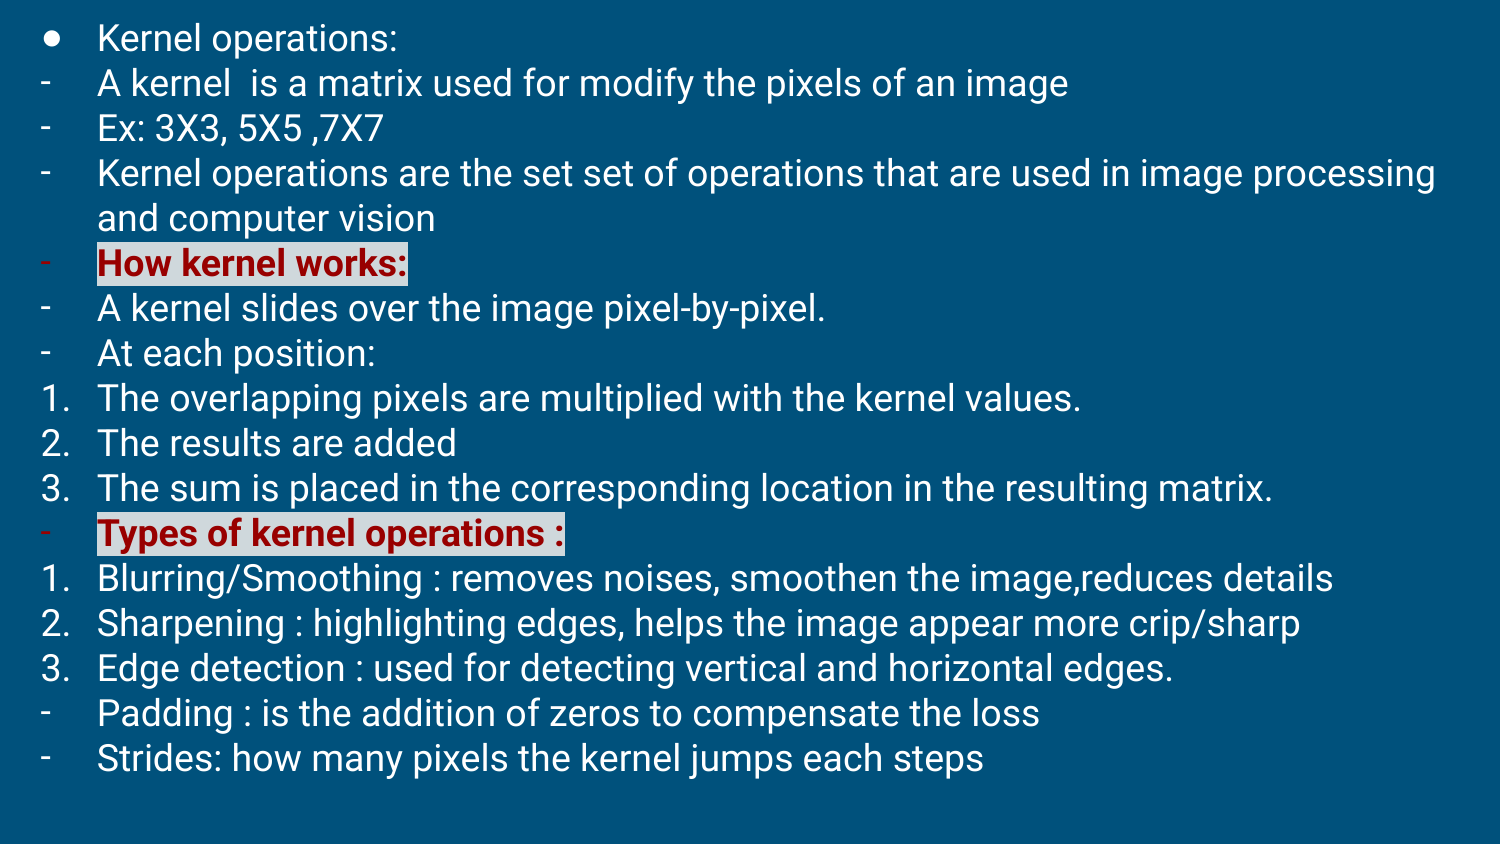

Kernel operations:
A kernel  is a matrix used for modify the pixels of an image
Ex: 3X3, 5X5 ,7X7
Kernel operations are the set set of operations that are used in image processing and computer vision
How kernel works:
A kernel slides over the image pixel-by-pixel.
At each position:
The overlapping pixels are multiplied with the kernel values.
The results are added
The sum is placed in the corresponding location in the resulting matrix.
Types of kernel operations :
Blurring/Smoothing : removes noises, smoothen the image,reduces details
Sharpening : highlighting edges, helps the image appear more crip/sharp
Edge detection : used for detecting vertical and horizontal edges.
Padding : is the addition of zeros to compensate the loss
Strides: how many pixels the kernel jumps each steps